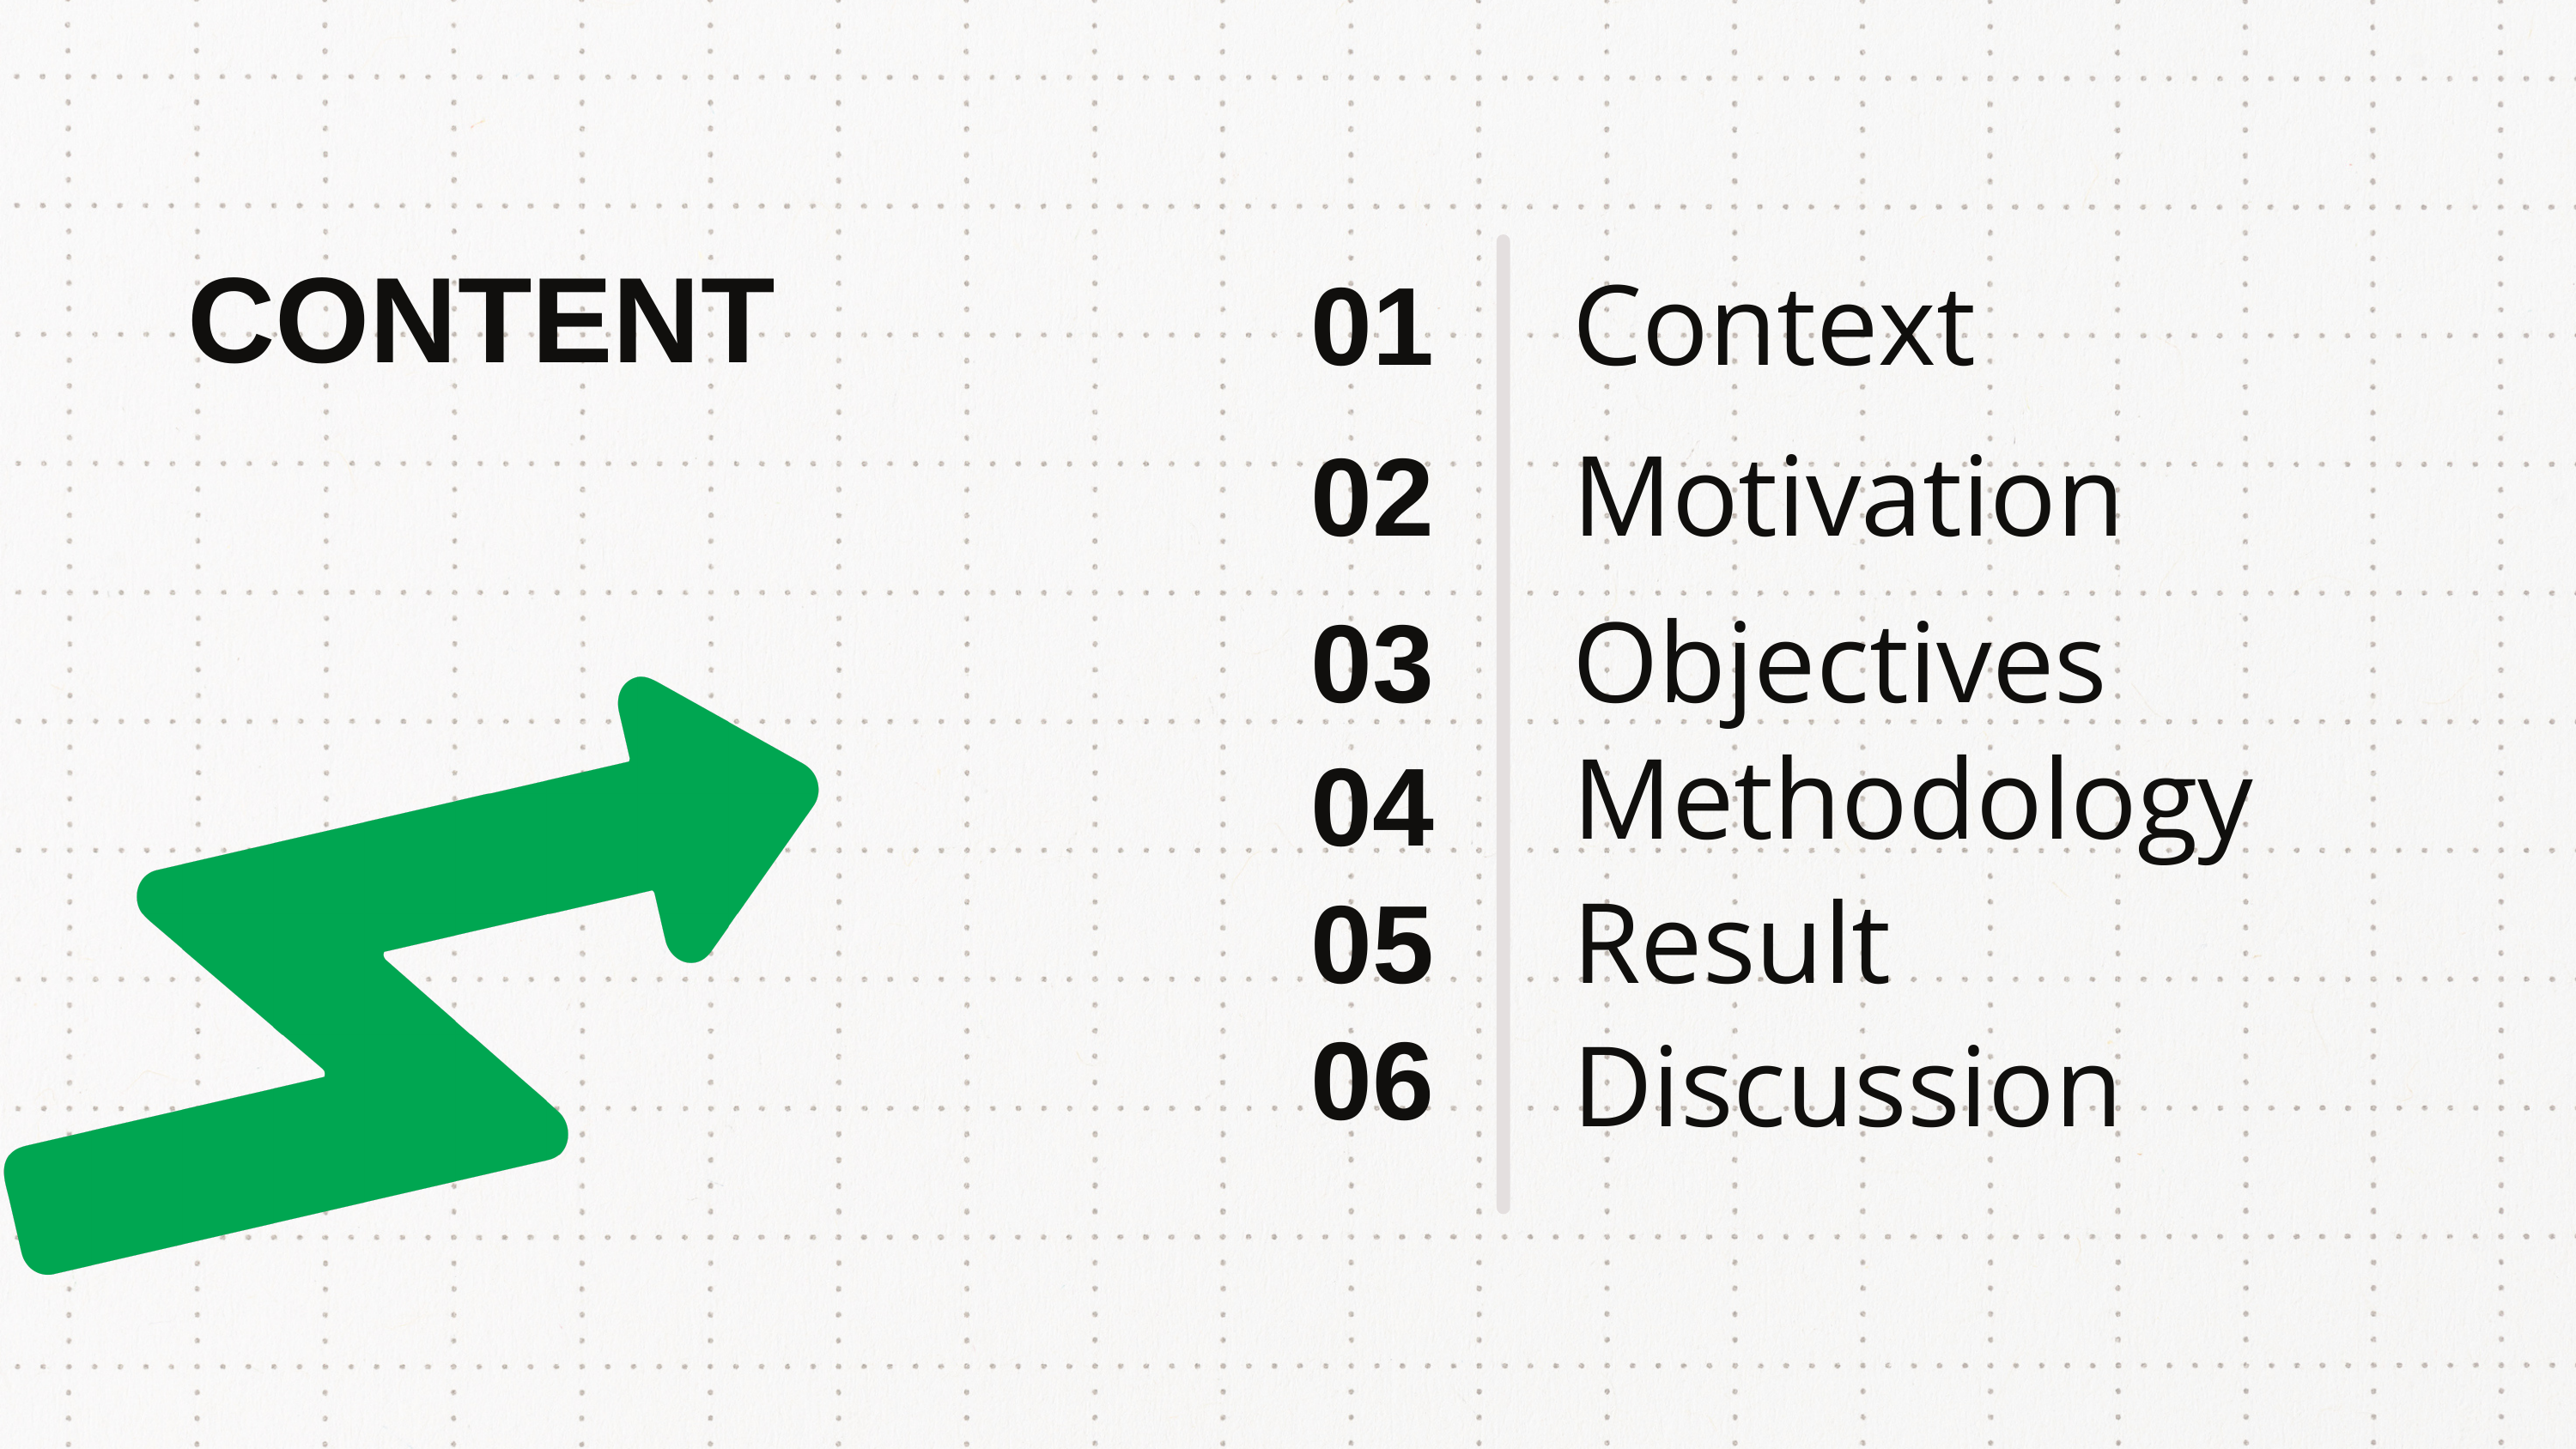

CONTENT

01
Context
02
Motivation
03
Objectives

Methodology
04
05
Result
06
Discussion